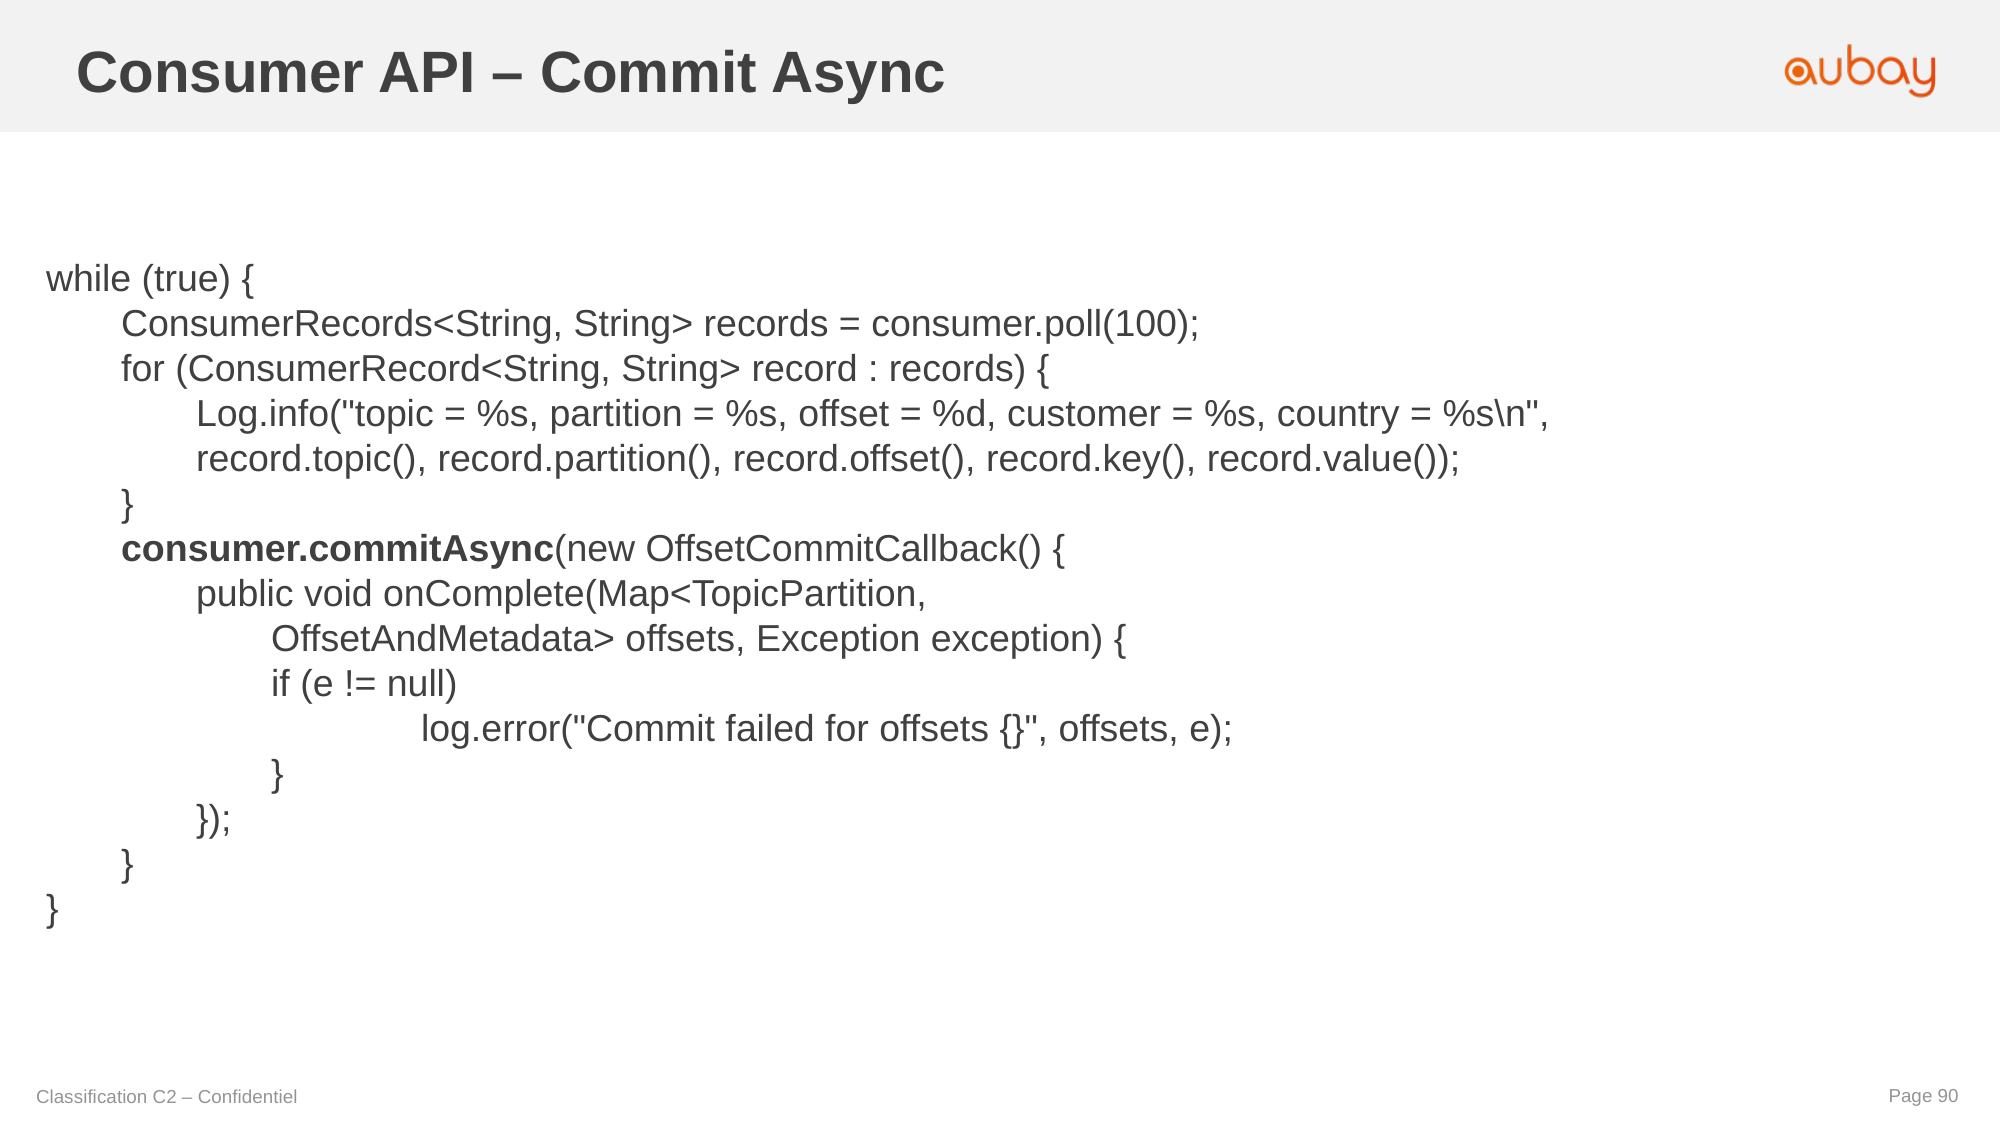

Consumer API – Commit Async

while (true) {
ConsumerRecords<String, String> records = consumer.poll(100);
for (ConsumerRecord<String, String> record : records) {
Log.info("topic = %s, partition = %s, offset = %d, customer = %s, country = %s\n", record.topic(), record.partition(), record.offset(), record.key(), record.value());
}
consumer.commitAsync(new OffsetCommitCallback() {
public void onComplete(Map<TopicPartition,
OffsetAndMetadata> offsets, Exception exception) {
if (e != null)
	log.error("Commit failed for offsets {}", offsets, e);
}
});
}
}